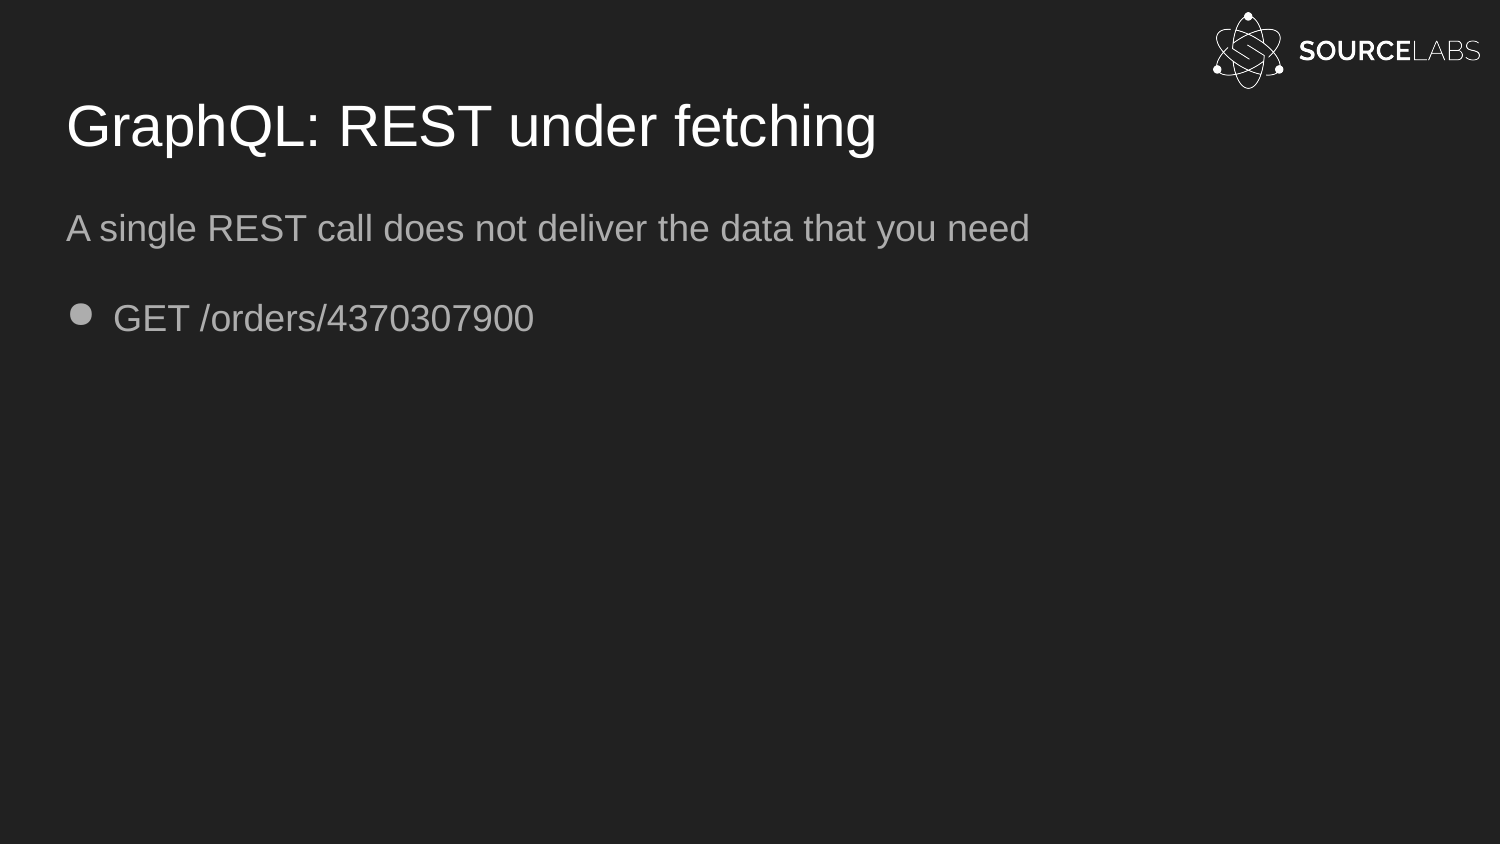

# GraphQL: REST under fetching
A single REST call does not deliver the data that you need

GET /orders/4370307900